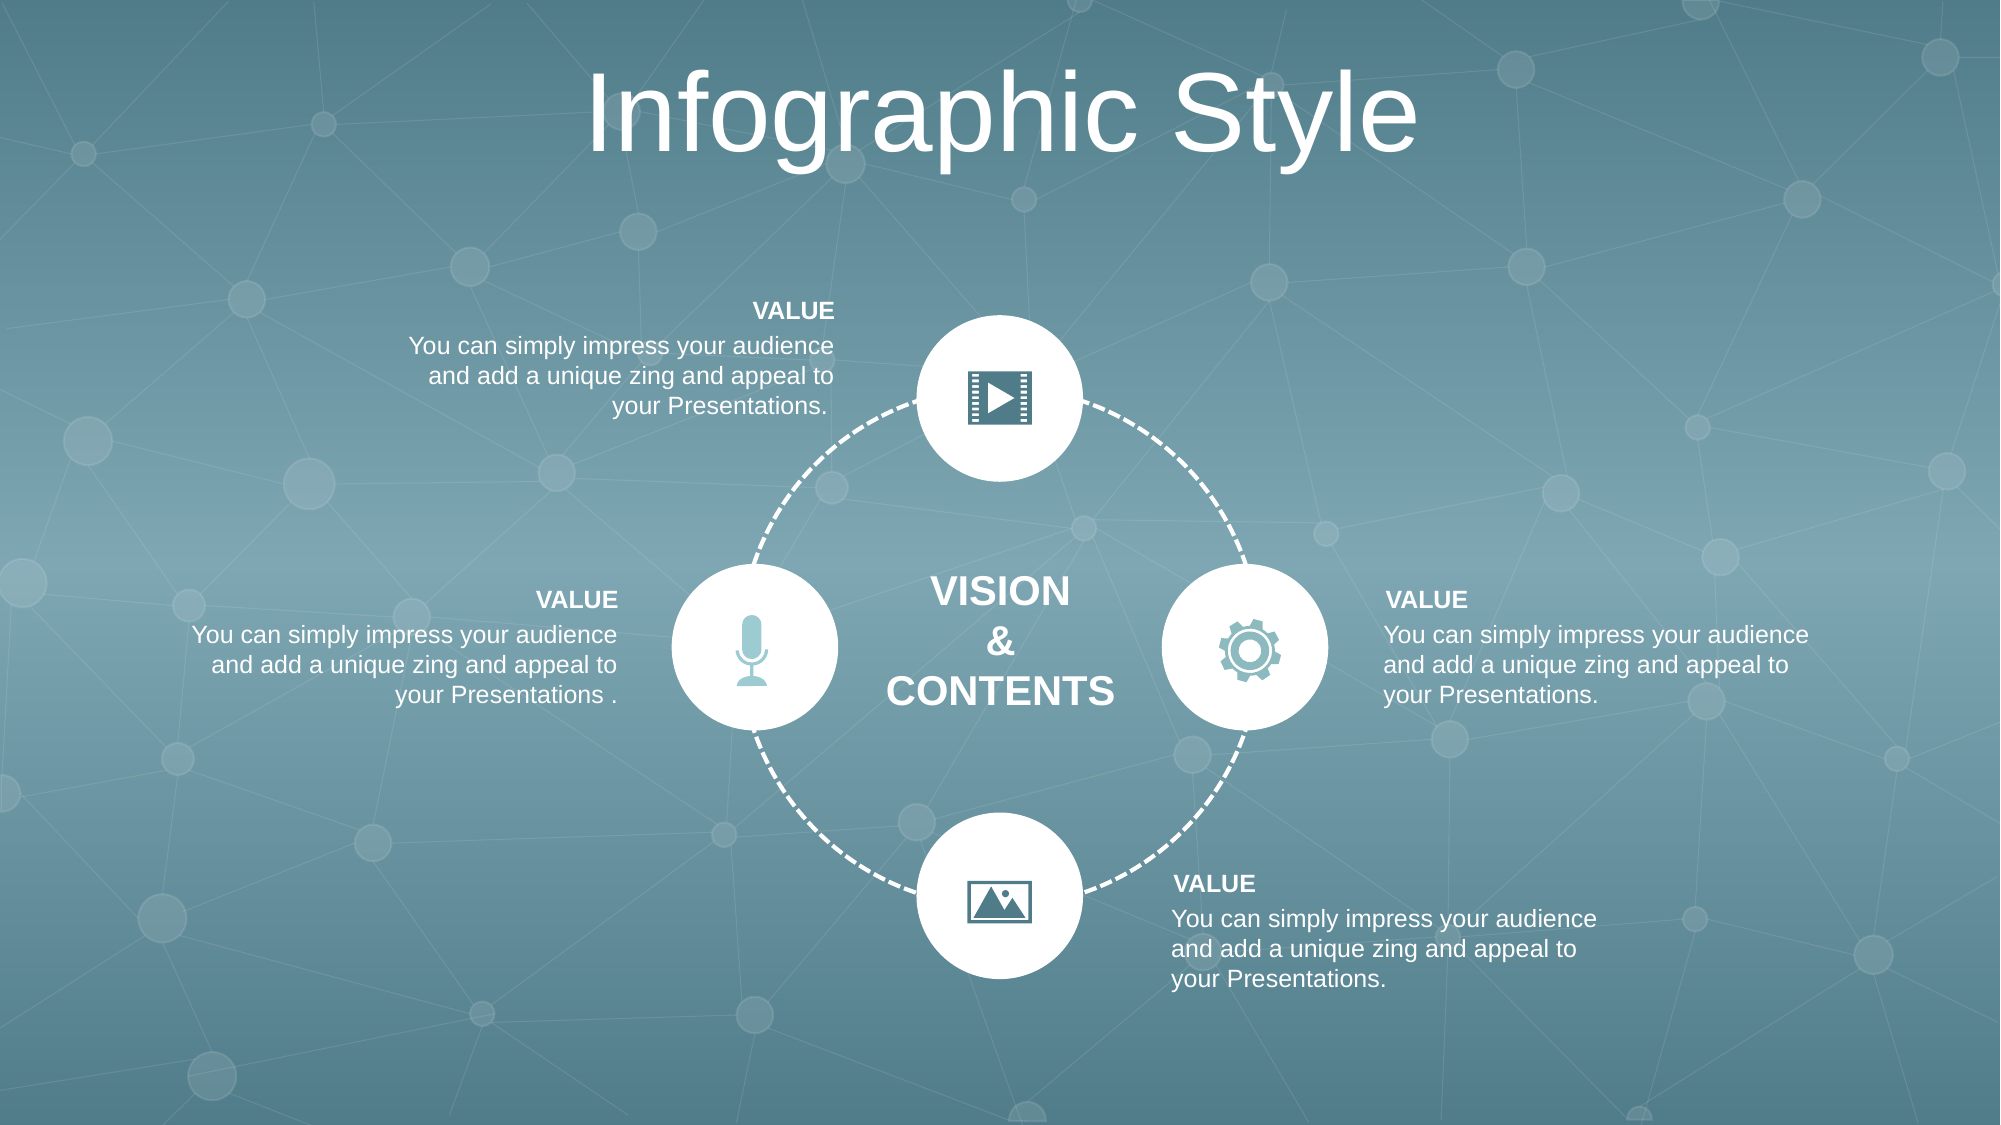

Infographic Style
VALUE
You can simply impress your audience and add a unique zing and appeal to your Presentations.

VISION
&
CONTENTS
VALUE
You can simply impress your audience and add a unique zing and appeal to your Presentations .
VALUE
You can simply impress your audience and add a unique zing and appeal to your Presentations.

VALUE
You can simply impress your audience and add a unique zing and appeal to your Presentations.